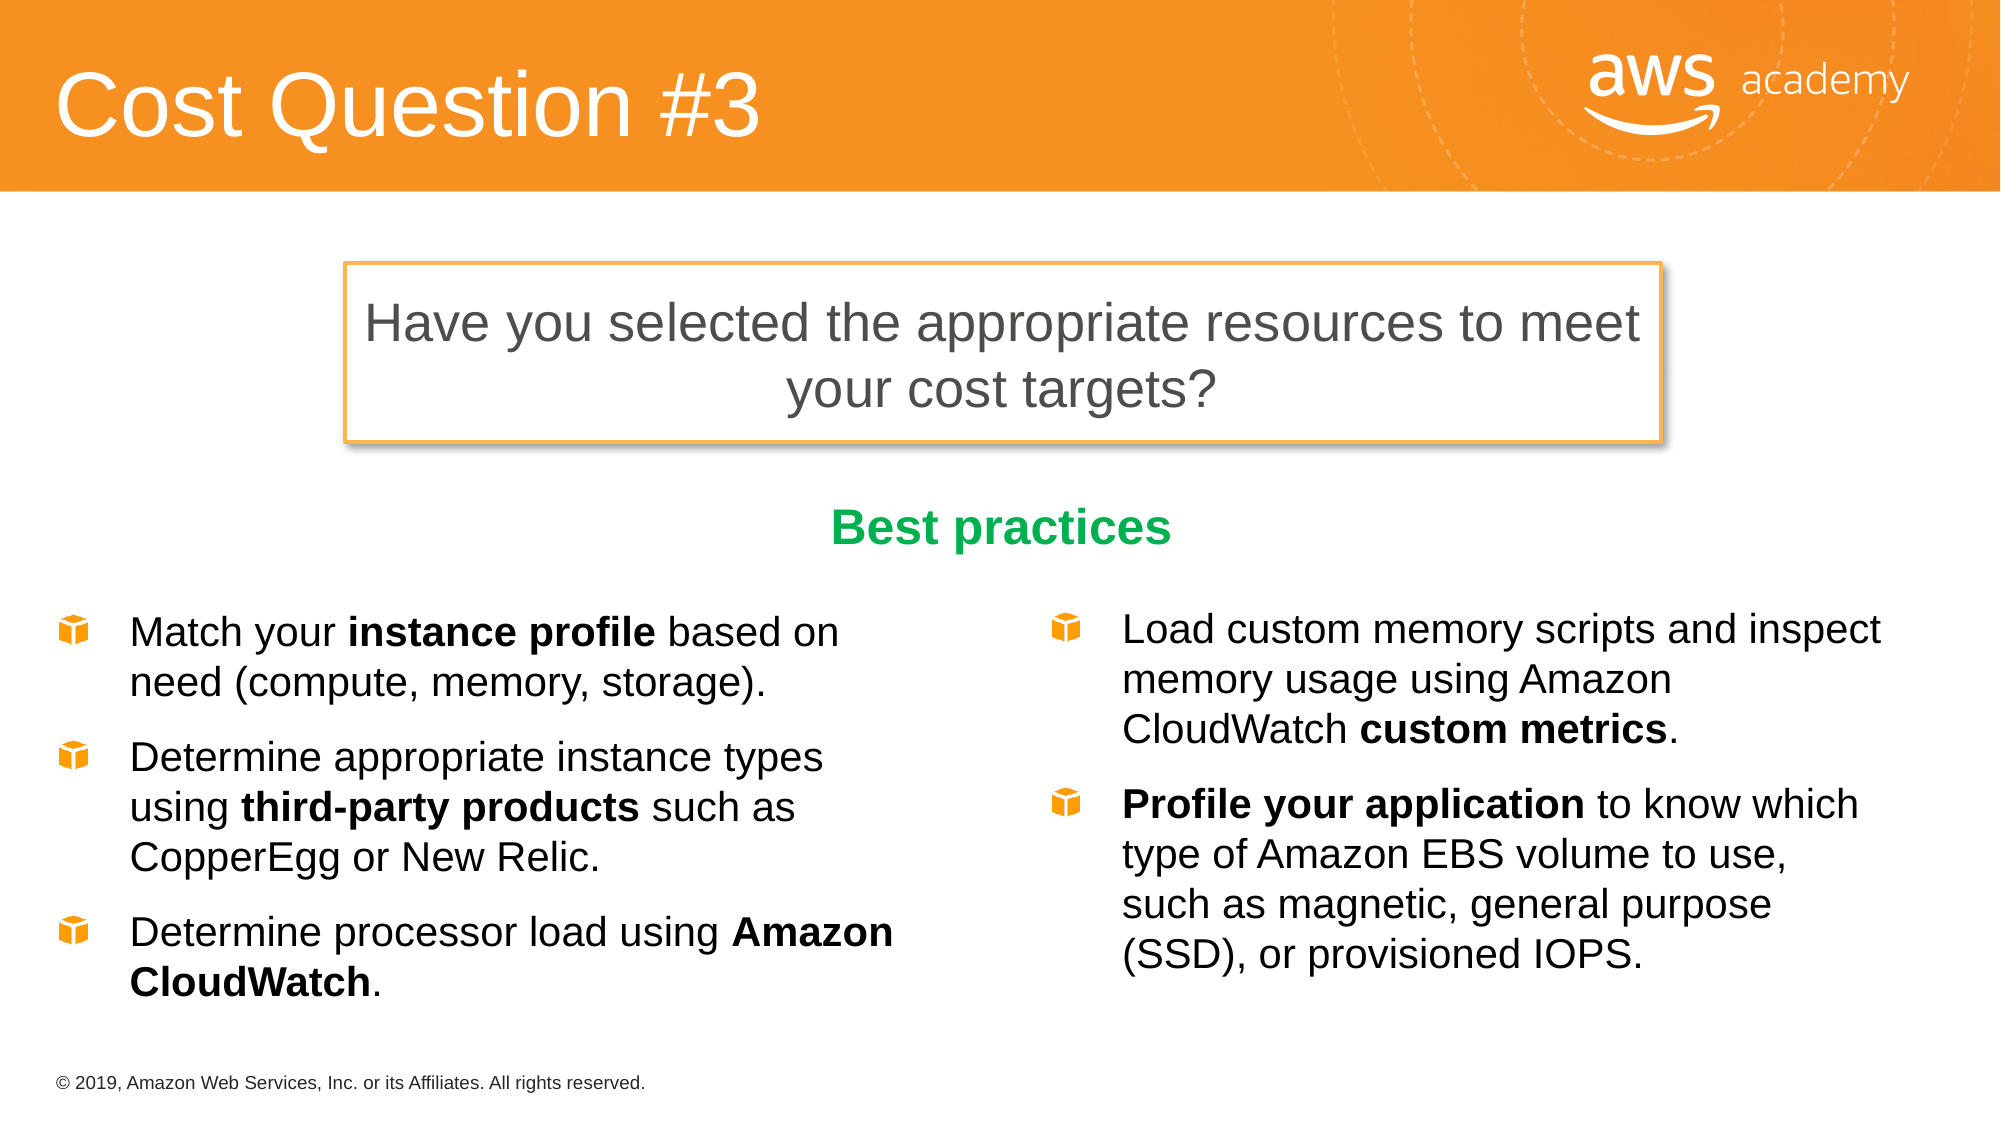

# Cost Question #3
Have you selected the appropriate resources to meet your cost targets?
Best practices
Match your instance profile based on need (compute, memory, storage).
Determine appropriate instance types using third-party products such as CopperEgg or New Relic.
Determine processor load using Amazon CloudWatch.

Load custom memory scripts and inspect memory usage using Amazon CloudWatch custom metrics.
Profile your application to know which type of Amazon EBS volume to use, such as magnetic, general purpose (SSD), or provisioned IOPS.